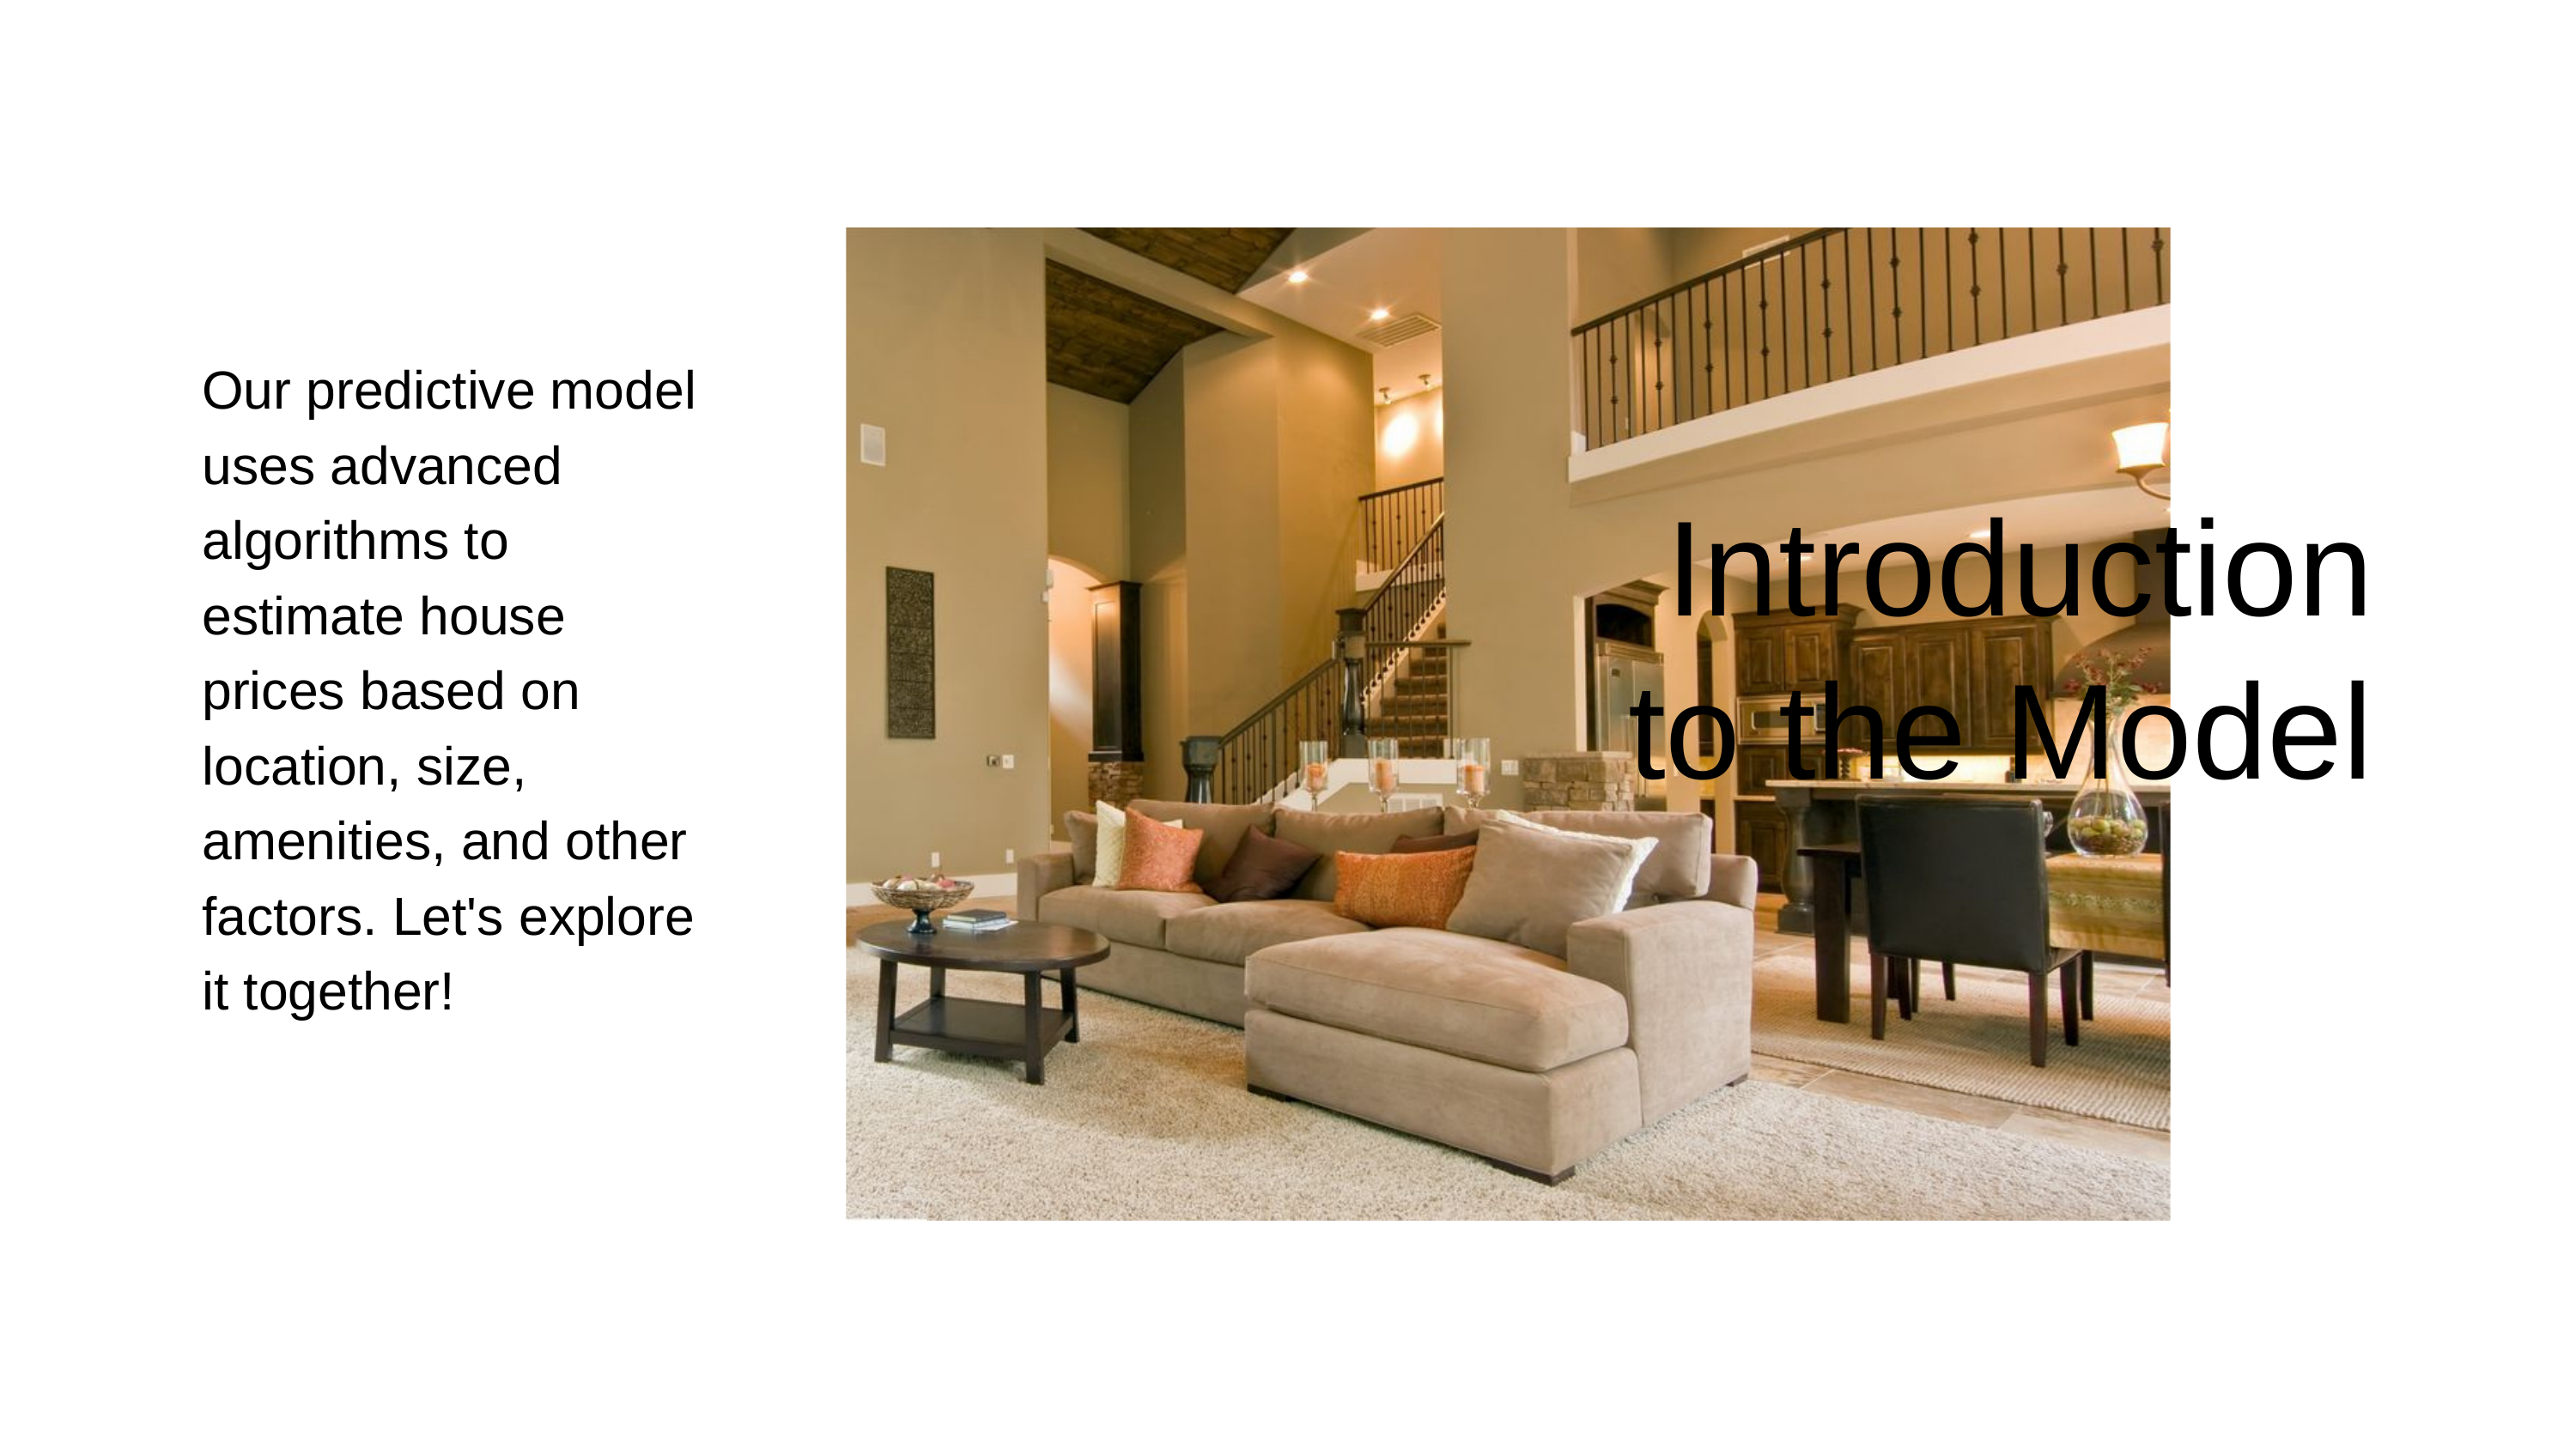

Our predictive model uses advanced algorithms to estimate house prices based on location, size, amenities, and other factors. Let's explore it together!
Introduction to the Model